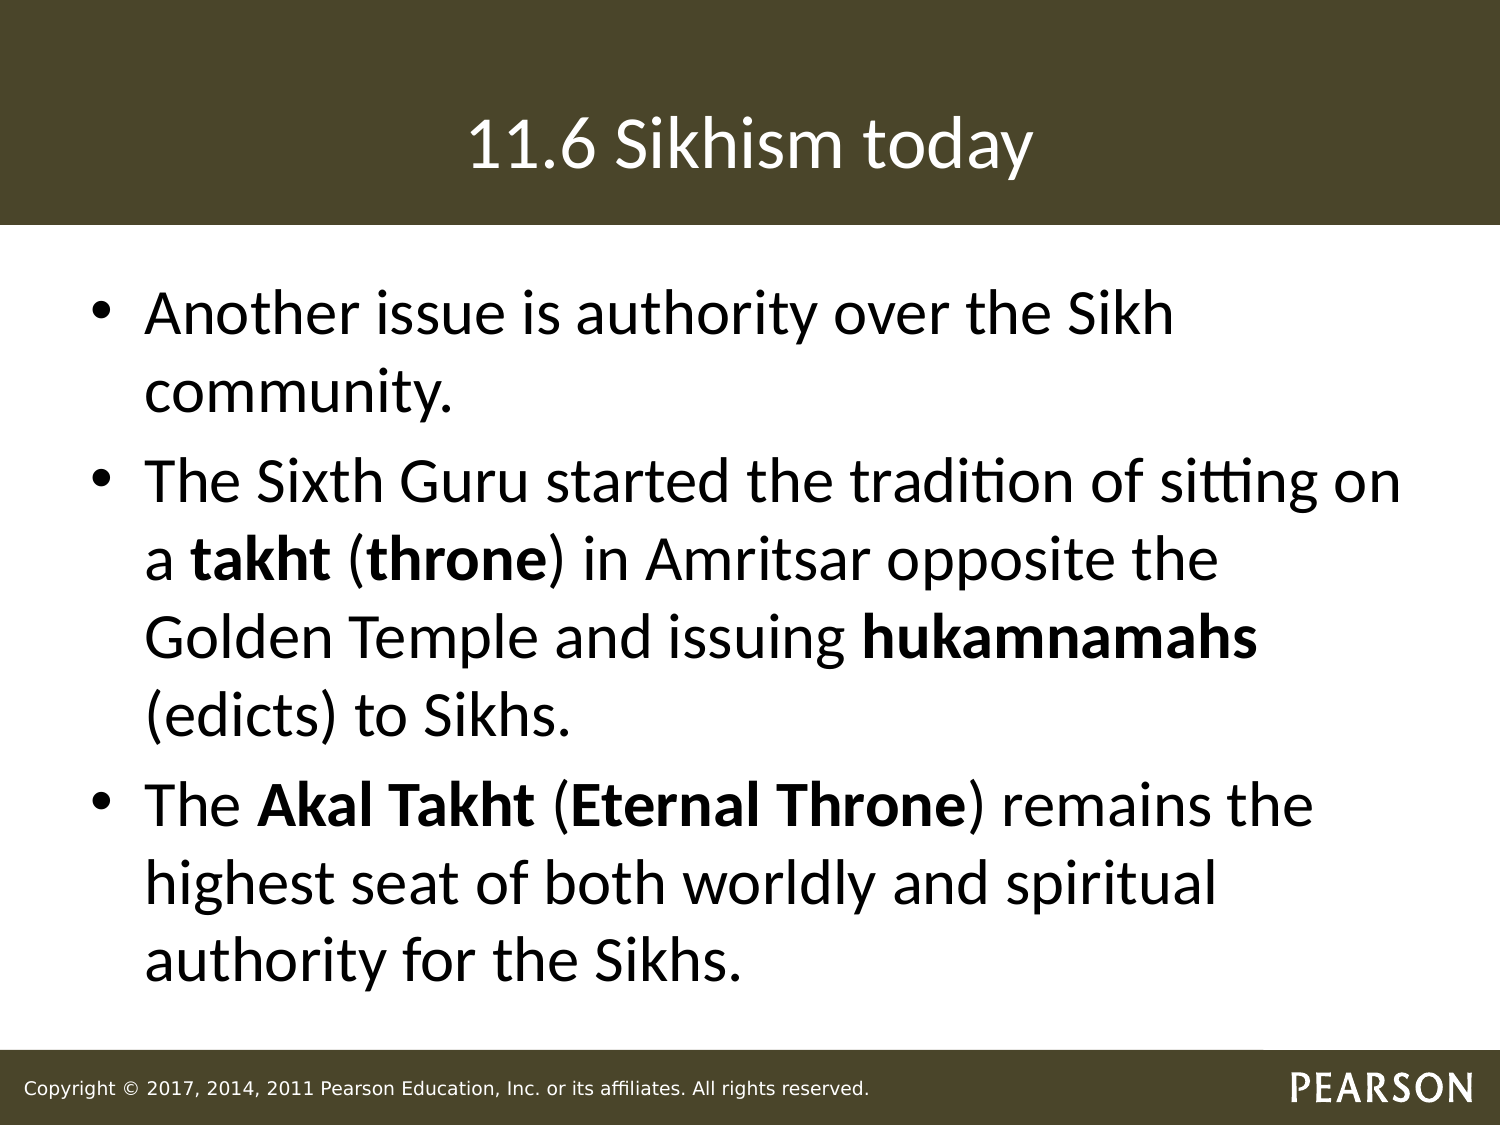

# 11.6 Sikhism today
Another issue is authority over the Sikh community.
The Sixth Guru started the tradition of sitting on a takht (throne) in Amritsar opposite the Golden Temple and issuing hukamnamahs (edicts) to Sikhs.
The Akal Takht (Eternal Throne) remains the highest seat of both worldly and spiritual authority for the Sikhs.